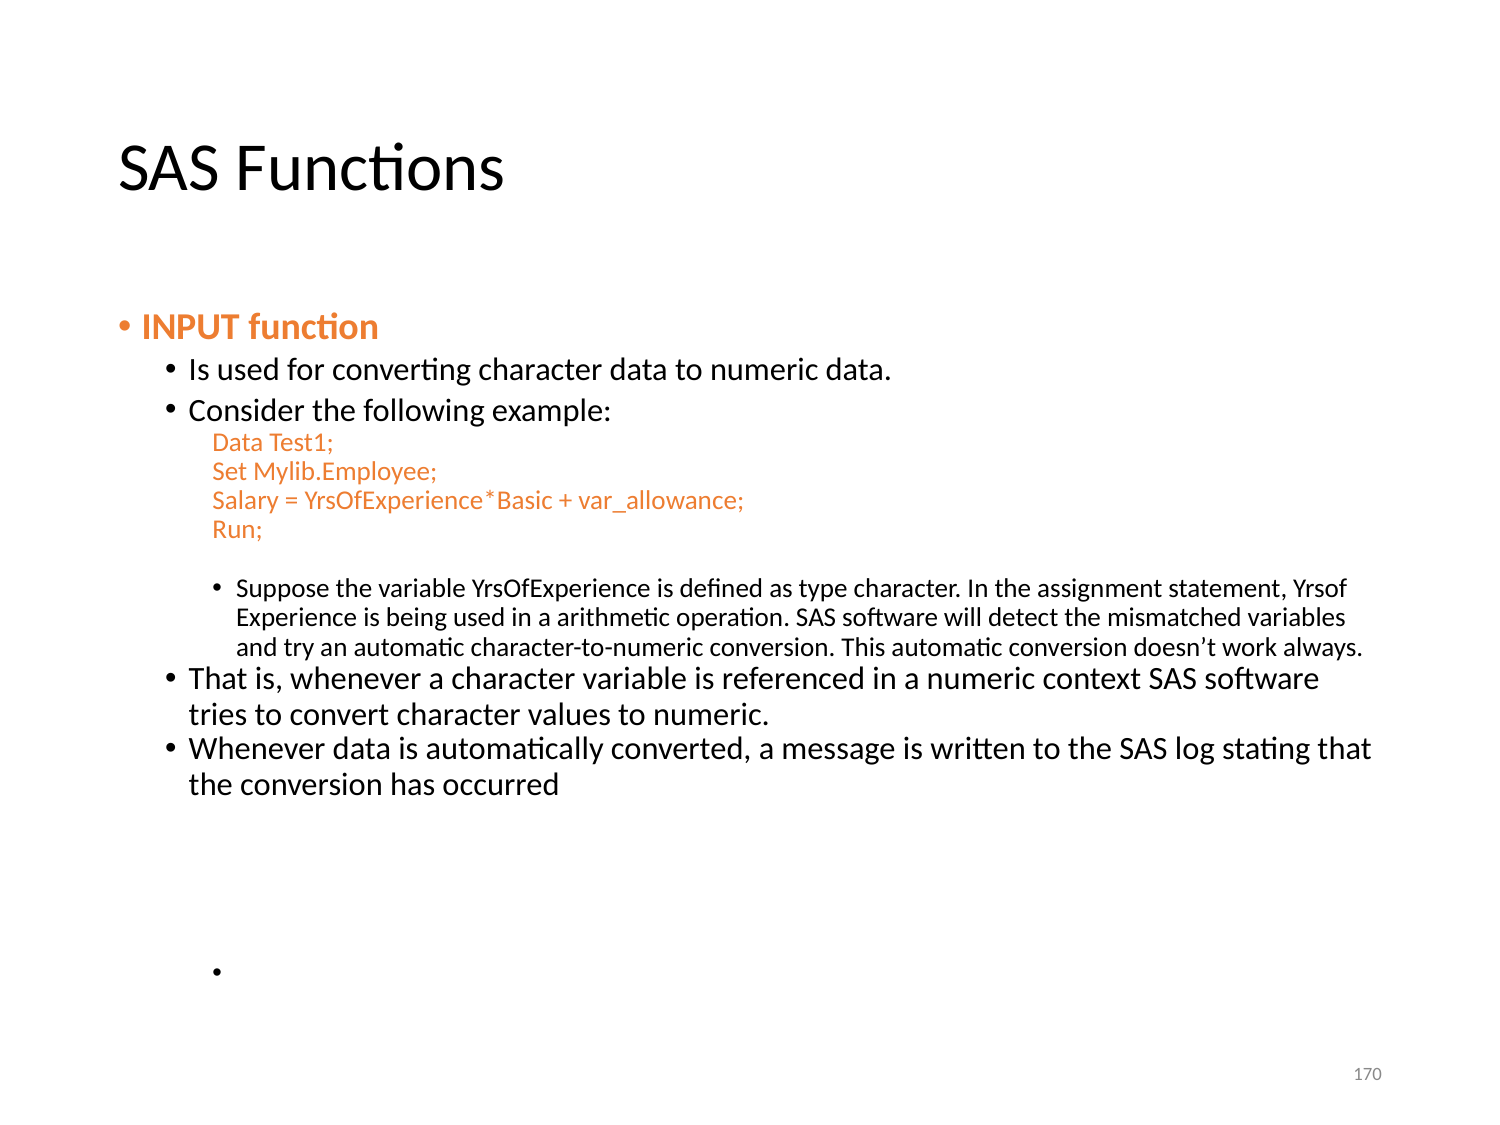

# SAS Functions
INPUT function
Is used for converting character data to numeric data.
Consider the following example:
Data Test1;
Set Mylib.Employee;
Salary = YrsOfExperience*Basic + var_allowance;
Run;

Suppose the variable YrsOfExperience is defined as type character. In the assignment statement, Yrsof Experience is being used in a arithmetic operation. SAS software will detect the mismatched variables and try an automatic character-to-numeric conversion. This automatic conversion doesn’t work always.
That is, whenever a character variable is referenced in a numeric context SAS software tries to convert character values to numeric.
Whenever data is automatically converted, a message is written to the SAS log stating that the conversion has occurred

170